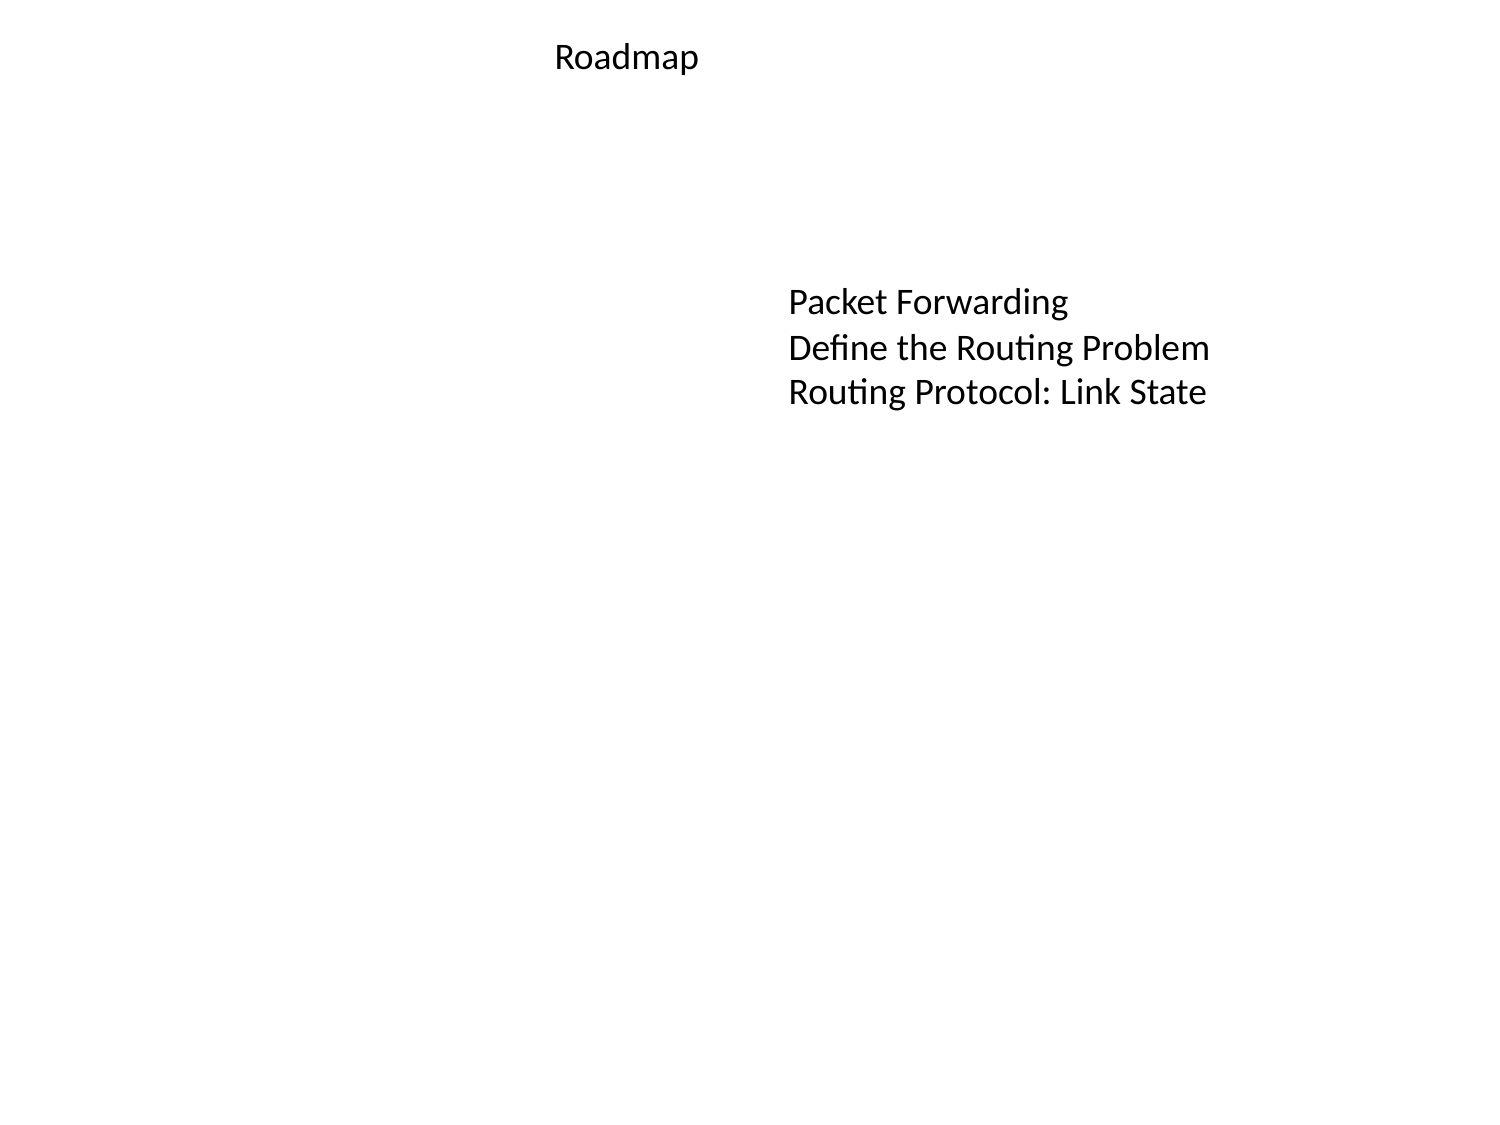

Roadmap
Packet Forwarding
Define the Routing Problem
Routing Protocol: Link State